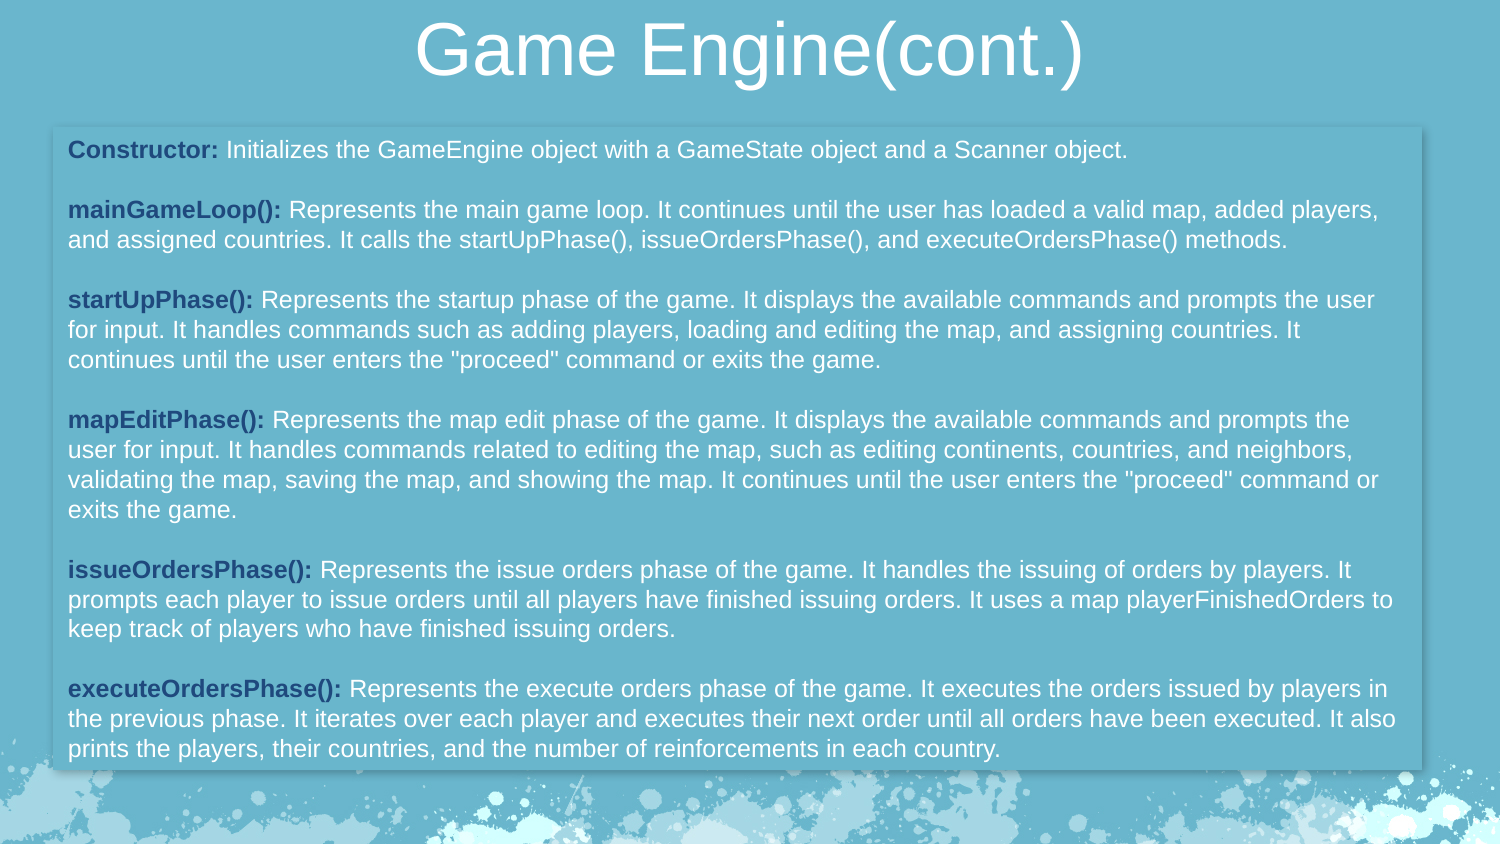

Game Engine(cont.)
Constructor: Initializes the GameEngine object with a GameState object and a Scanner object.

mainGameLoop(): Represents the main game loop. It continues until the user has loaded a valid map, added players, and assigned countries. It calls the startUpPhase(), issueOrdersPhase(), and executeOrdersPhase() methods.

startUpPhase(): Represents the startup phase of the game. It displays the available commands and prompts the user for input. It handles commands such as adding players, loading and editing the map, and assigning countries. It continues until the user enters the "proceed" command or exits the game.

mapEditPhase(): Represents the map edit phase of the game. It displays the available commands and prompts the user for input. It handles commands related to editing the map, such as editing continents, countries, and neighbors, validating the map, saving the map, and showing the map. It continues until the user enters the "proceed" command or exits the game.

issueOrdersPhase(): Represents the issue orders phase of the game. It handles the issuing of orders by players. It prompts each player to issue orders until all players have finished issuing orders. It uses a map playerFinishedOrders to keep track of players who have finished issuing orders.

executeOrdersPhase(): Represents the execute orders phase of the game. It executes the orders issued by players in the previous phase. It iterates over each player and executes their next order until all orders have been executed. It also prints the players, their countries, and the number of reinforcements in each country.